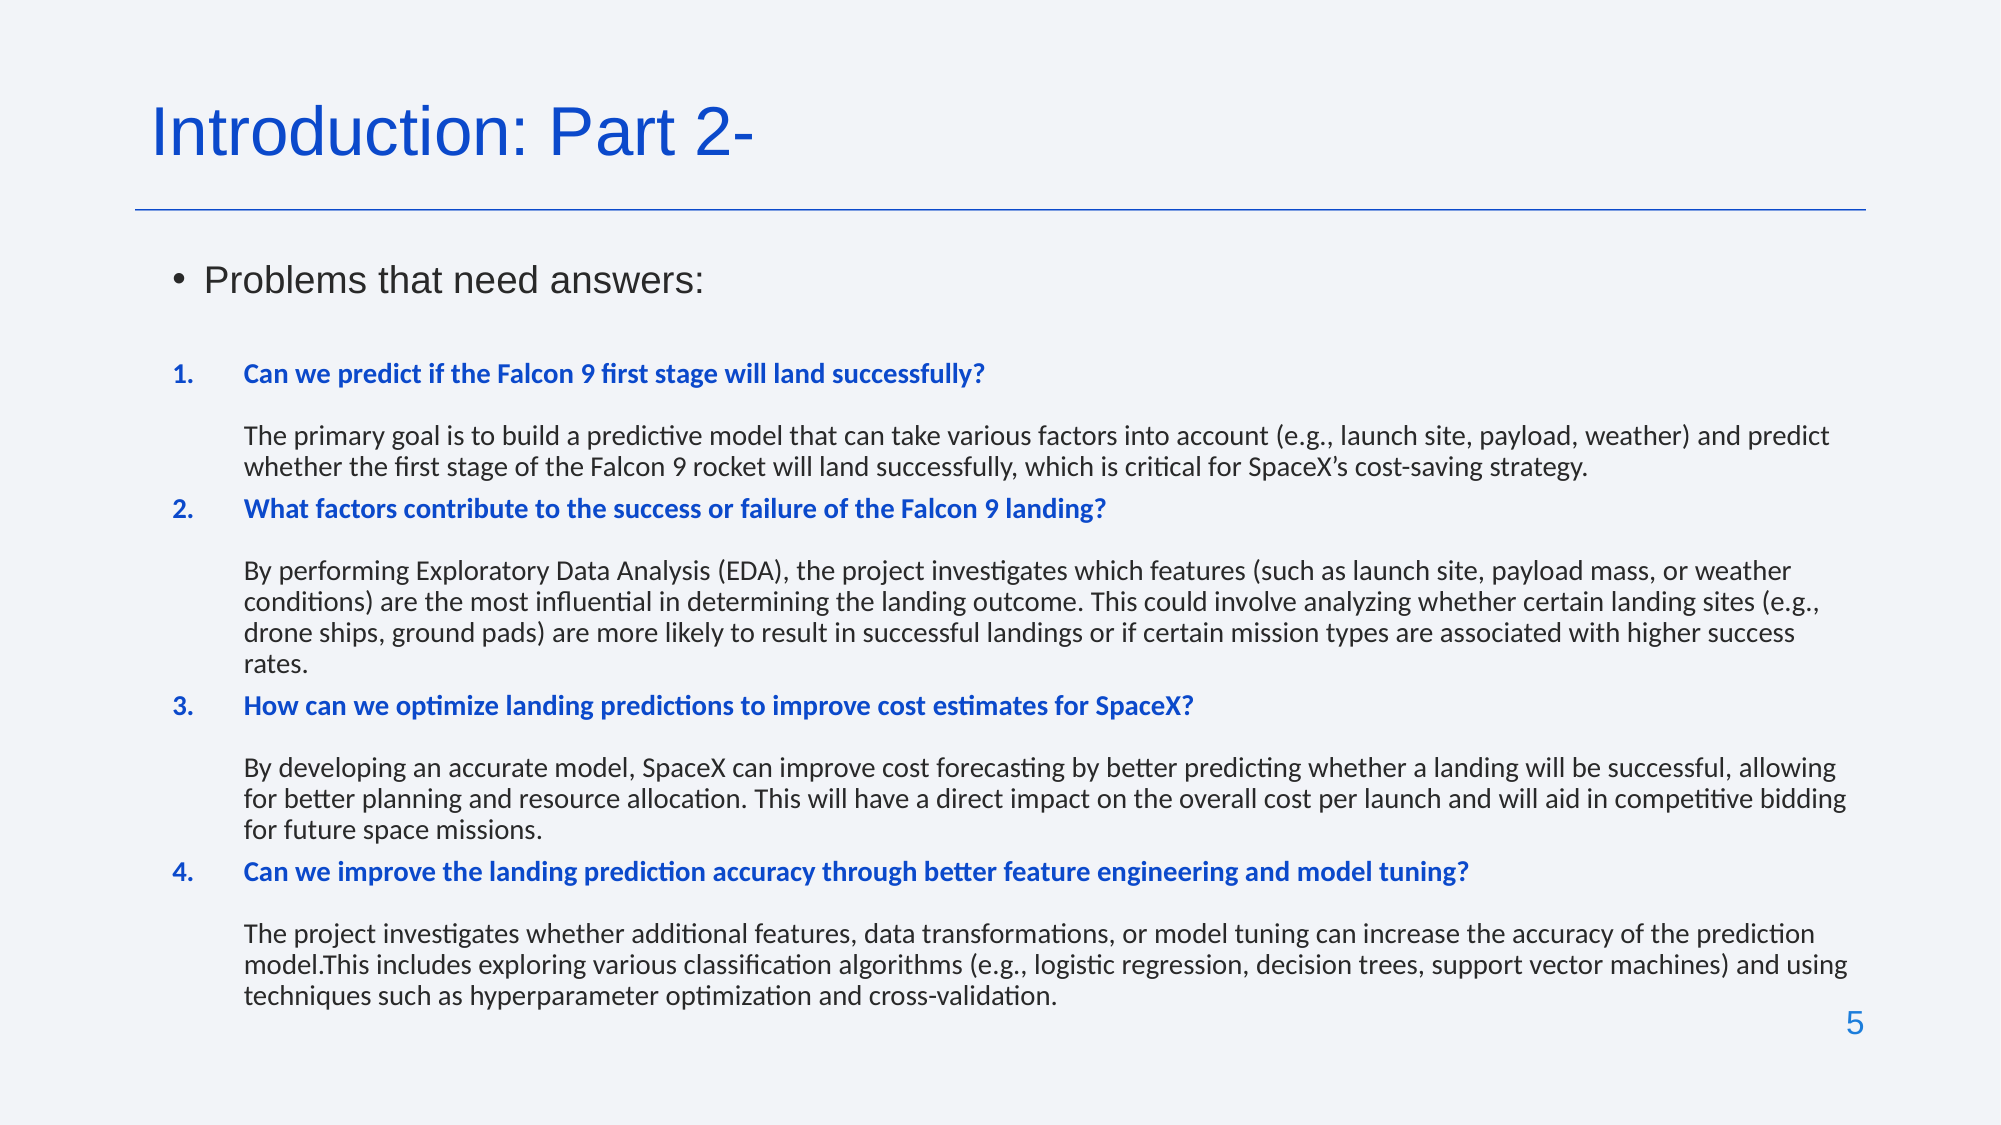

Introduction: Part 2-
Problems that need answers:
Can we predict if the Falcon 9 first stage will land successfully?
The primary goal is to build a predictive model that can take various factors into account (e.g., launch site, payload, weather) and predict whether the first stage of the Falcon 9 rocket will land successfully, which is critical for SpaceX’s cost-saving strategy.
What factors contribute to the success or failure of the Falcon 9 landing?
By performing Exploratory Data Analysis (EDA), the project investigates which features (such as launch site, payload mass, or weather conditions) are the most influential in determining the landing outcome. This could involve analyzing whether certain landing sites (e.g., drone ships, ground pads) are more likely to result in successful landings or if certain mission types are associated with higher success rates.
How can we optimize landing predictions to improve cost estimates for SpaceX?
By developing an accurate model, SpaceX can improve cost forecasting by better predicting whether a landing will be successful, allowing for better planning and resource allocation. This will have a direct impact on the overall cost per launch and will aid in competitive bidding for future space missions.
Can we improve the landing prediction accuracy through better feature engineering and model tuning?
The project investigates whether additional features, data transformations, or model tuning can increase the accuracy of the prediction model.This includes exploring various classification algorithms (e.g., logistic regression, decision trees, support vector machines) and using techniques such as hyperparameter optimization and cross-validation.

5